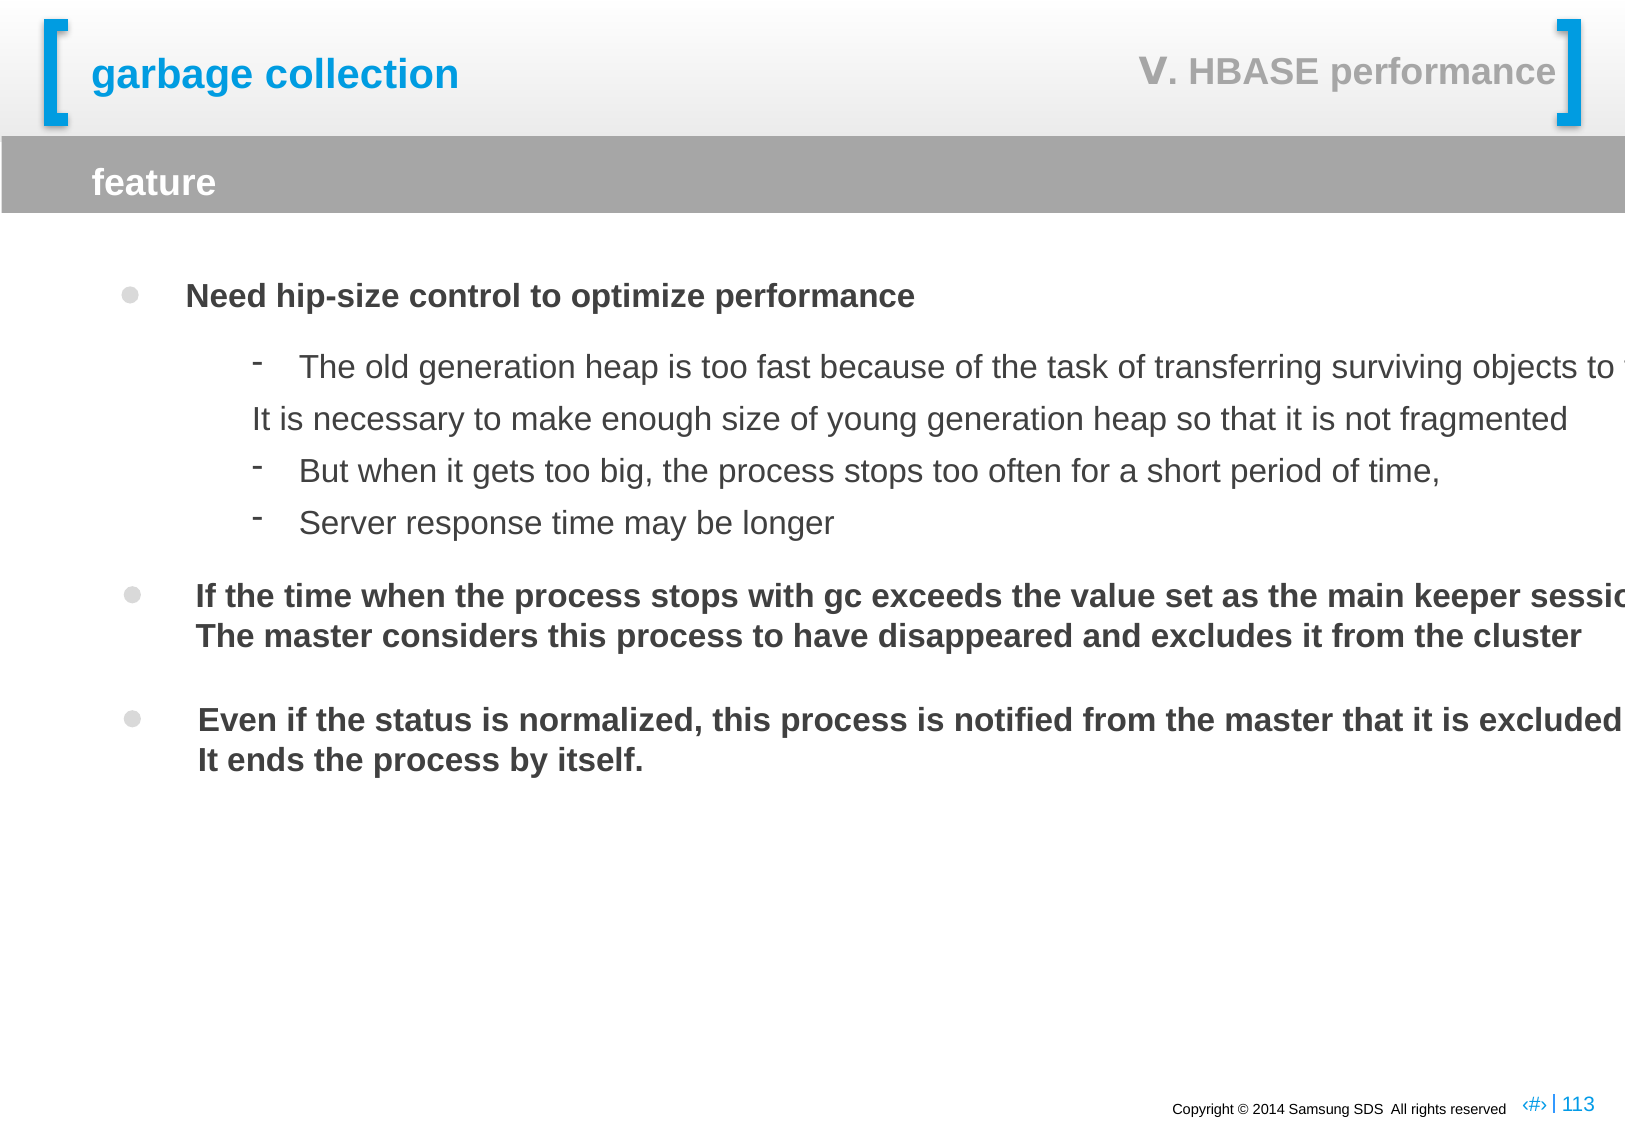

Ⅴ. HBASE performance
# garbage collection

feature
Need hip-size control to optimize performance

The old generation heap is too fast because of the task of transferring surviving objects to the old hips.
It is necessary to make enough size of young generation heap so that it is not fragmented
But when it gets too big, the process stops too often for a short period of time,
Server response time may be longer
If the time when the process stops with gc exceeds the value set as the main keeper session timeout,
The master considers this process to have disappeared and excludes it from the cluster

Even if the status is normalized, this process is notified from the master that it is excluded from the cluster.
It ends the process by itself.